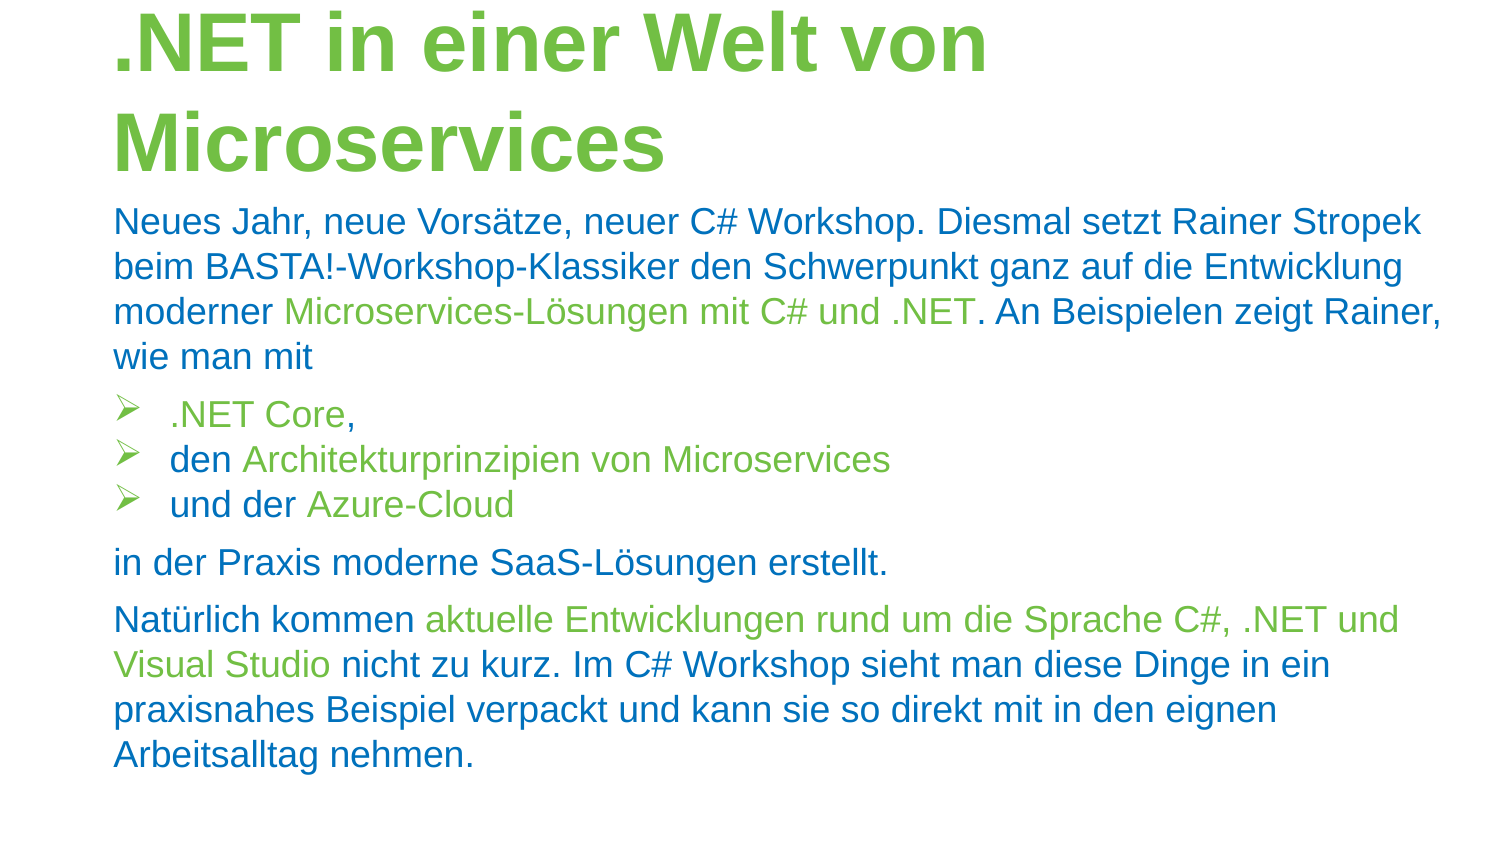

# .NET in einer Welt von Microservices
Neues Jahr, neue Vorsätze, neuer C# Workshop. Diesmal setzt Rainer Stropek beim BASTA!-Workshop-Klassiker den Schwerpunkt ganz auf die Entwicklung moderner Microservices-Lösungen mit C# und .NET. An Beispielen zeigt Rainer, wie man mit
.NET Core,
den Architekturprinzipien von Microservices
und der Azure-Cloud
in der Praxis moderne SaaS-Lösungen erstellt.
Natürlich kommen aktuelle Entwicklungen rund um die Sprache C#, .NET und Visual Studio nicht zu kurz. Im C# Workshop sieht man diese Dinge in ein praxisnahes Beispiel verpackt und kann sie so direkt mit in den eignen Arbeitsalltag nehmen.